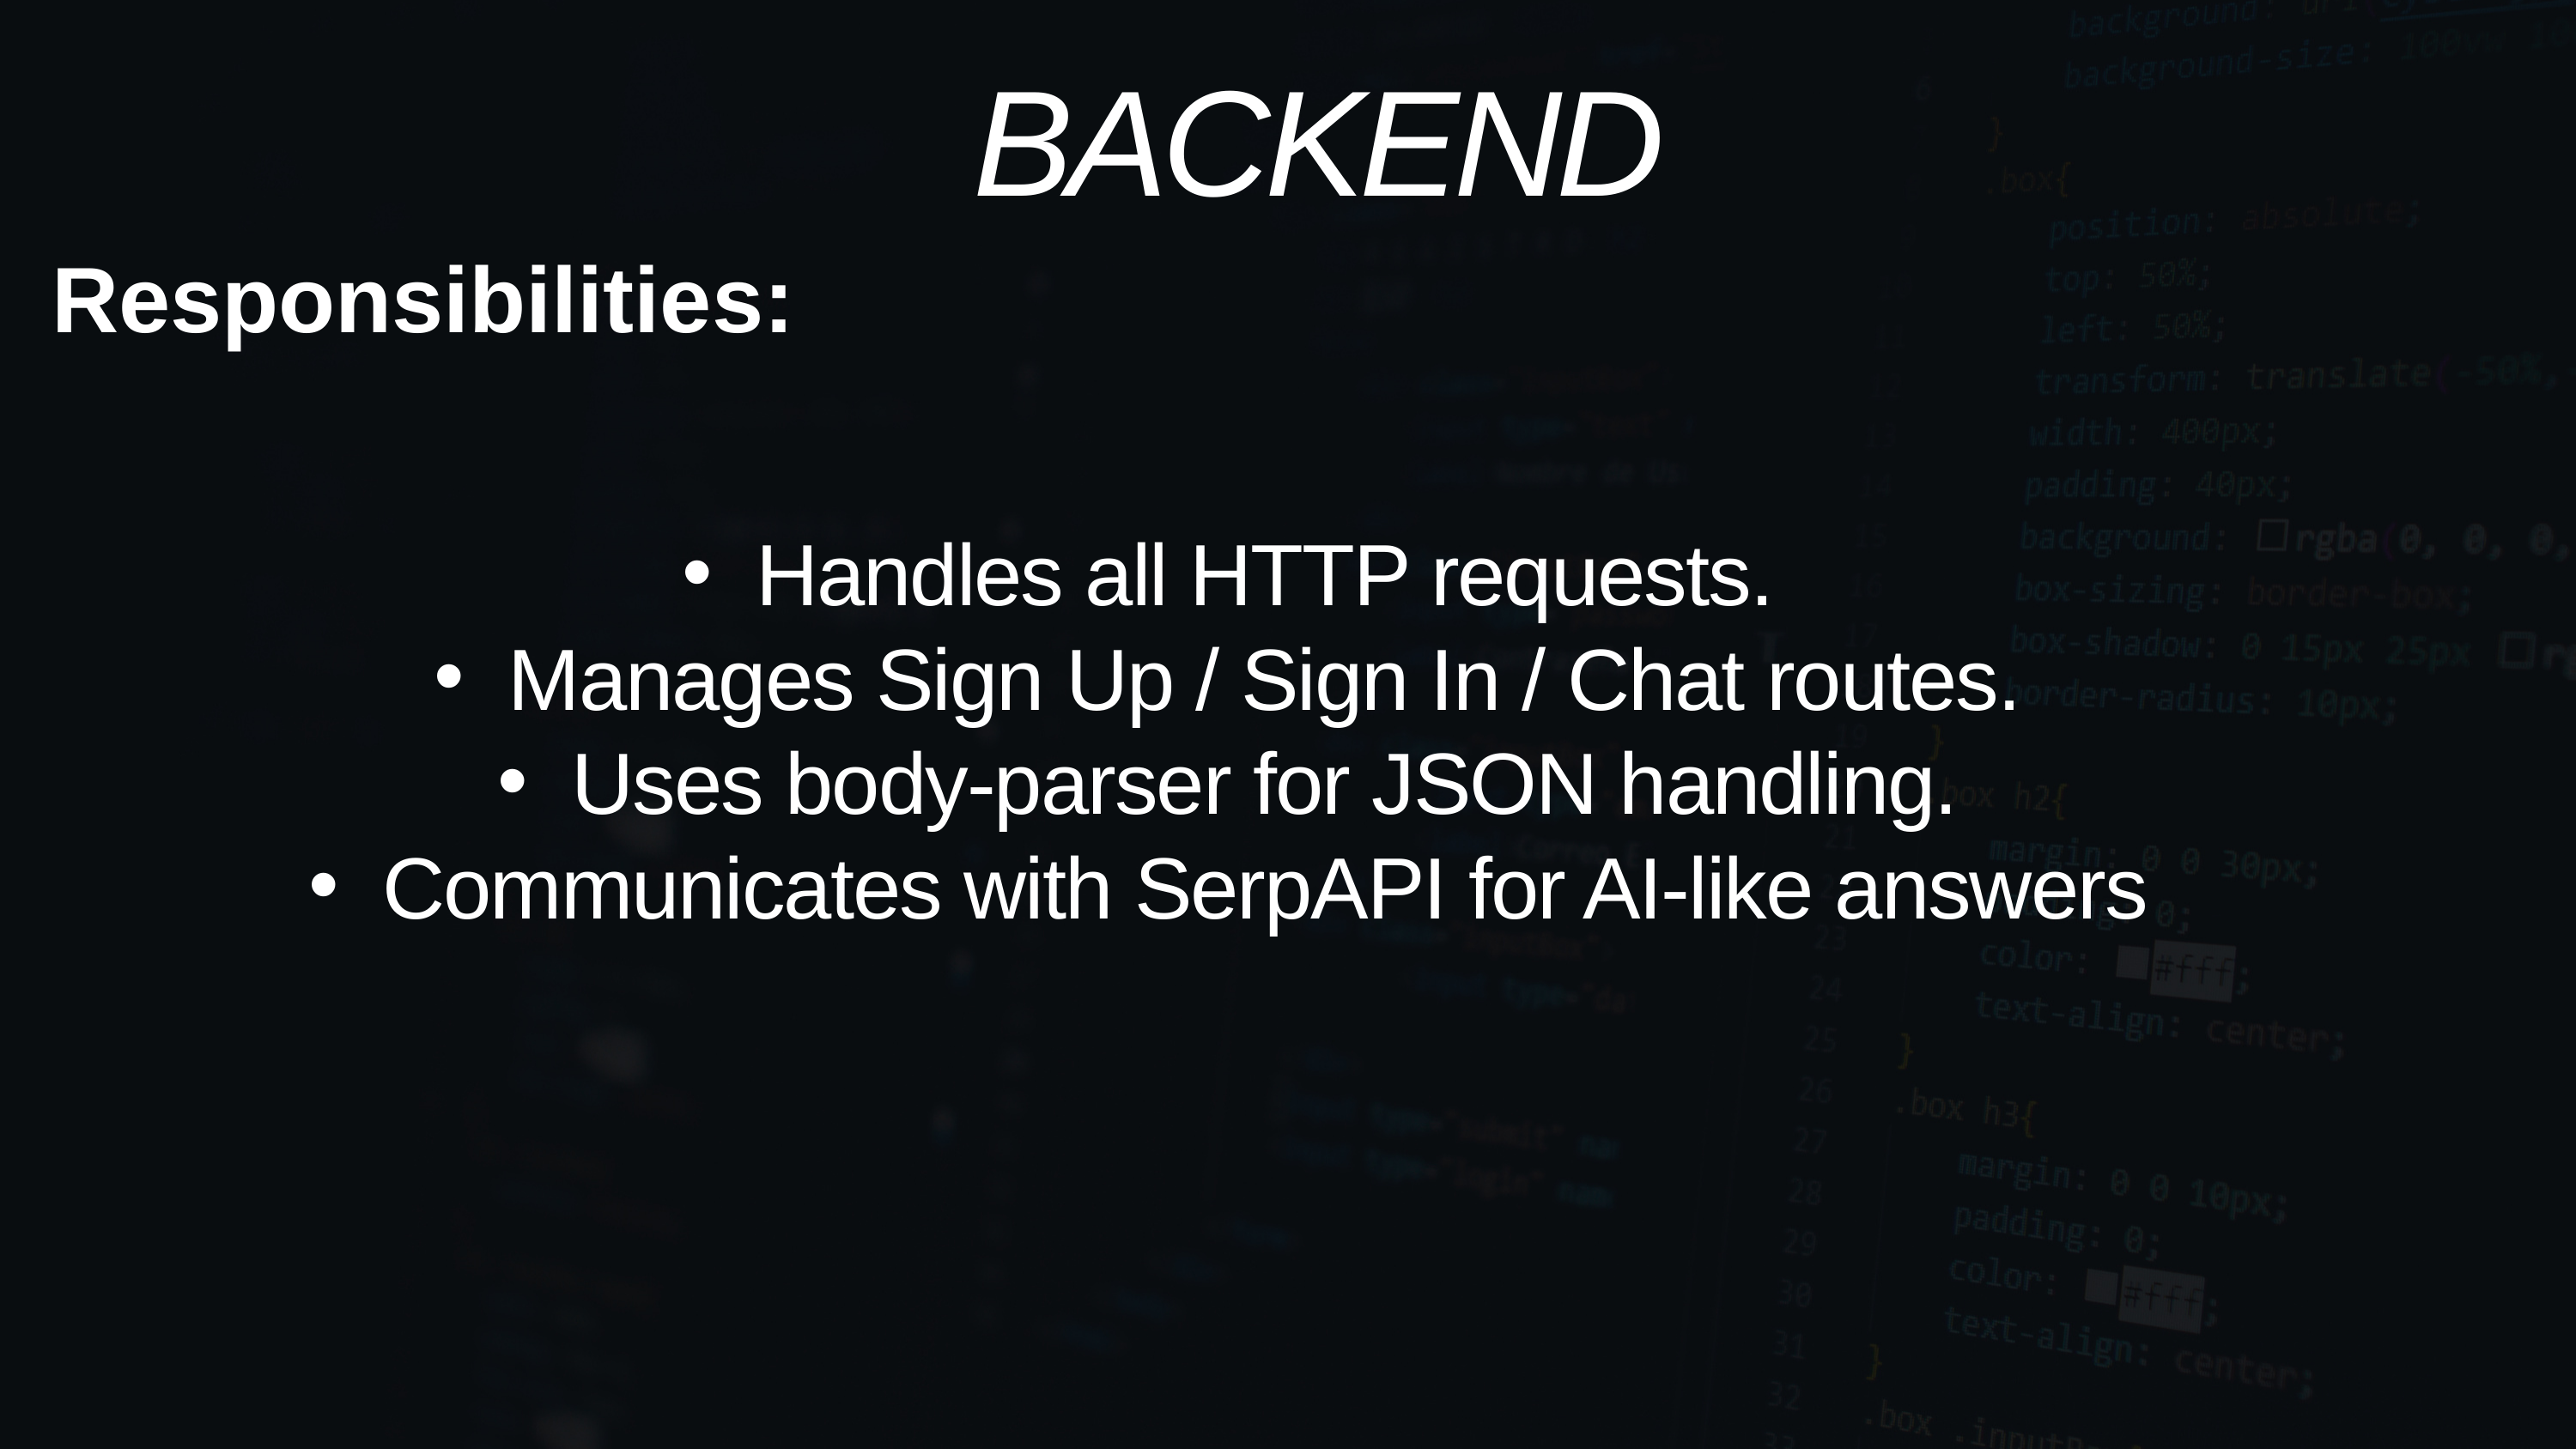

BACKEND
Responsibilities:
Handles all HTTP requests.
Manages Sign Up / Sign In / Chat routes.
Uses body-parser for JSON handling.
Communicates with SerpAPI for AI-like answers